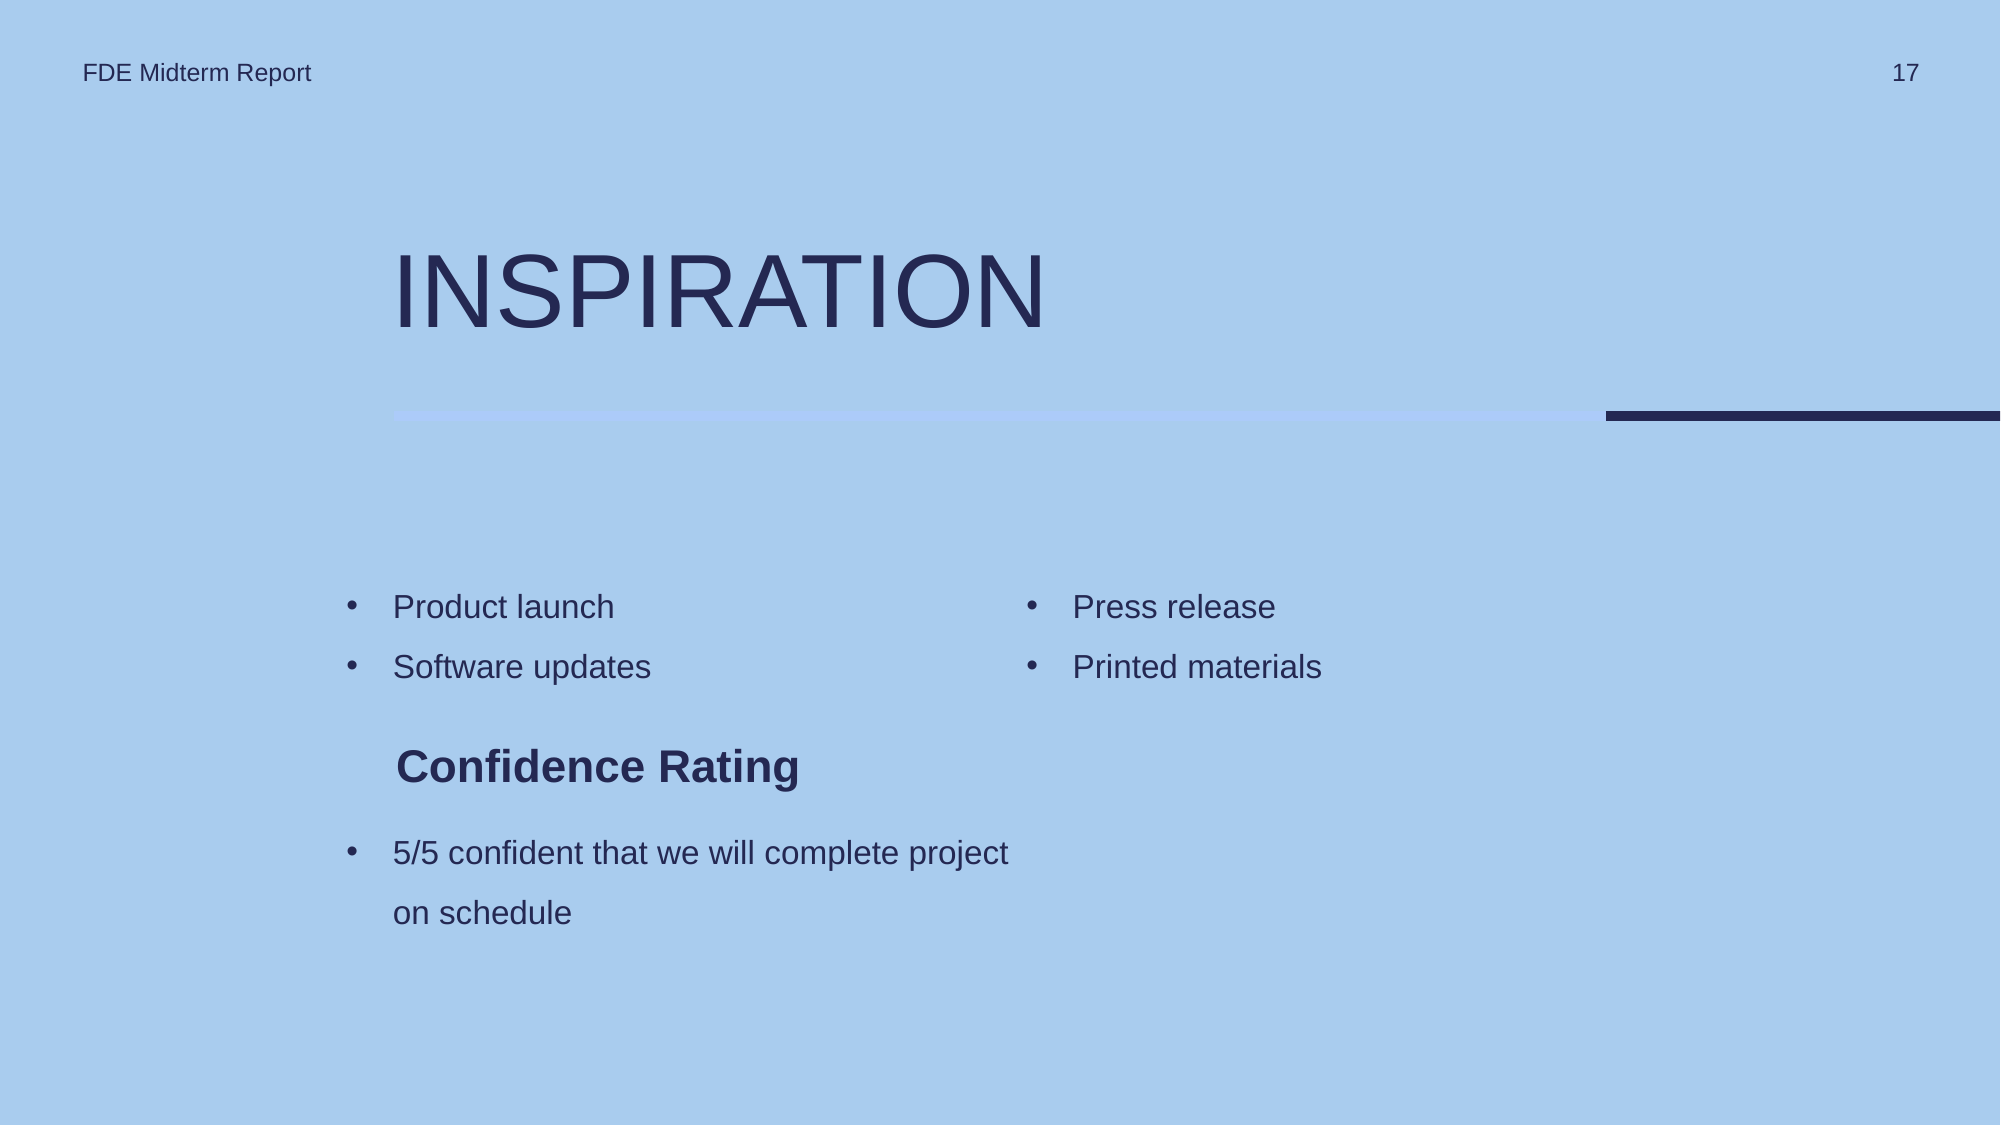

FDE Midterm Report
17
# Inspiration

Product launch
Software updates
Press release
Printed materials
Confidence Rating
5/5 confident that we will complete project on schedule